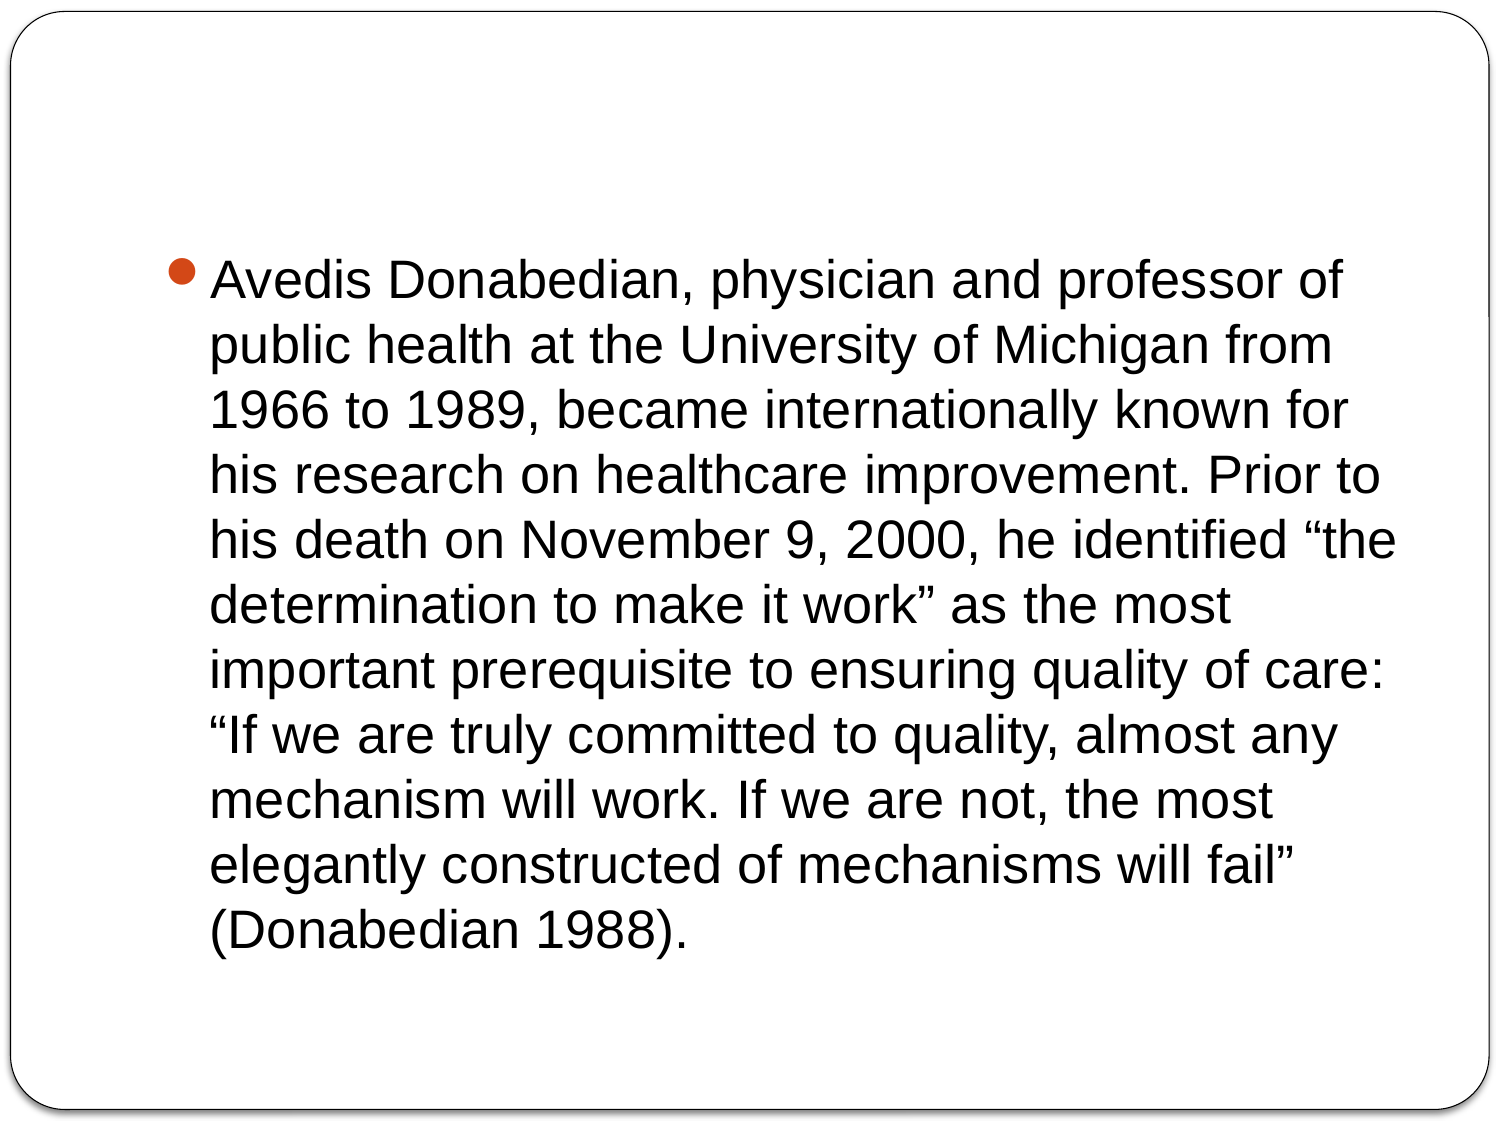

#
Avedis Donabedian, physician and professor of public health at the University of Michigan from 1966 to 1989, became internationally known for his research on healthcare improvement. Prior to his death on November 9, 2000, he identified “the determination to make it work” as the most important prerequisite to ensuring quality of care: “If we are truly committed to quality, almost any mechanism will work. If we are not, the most elegantly constructed of mechanisms will fail” (Donabedian 1988).